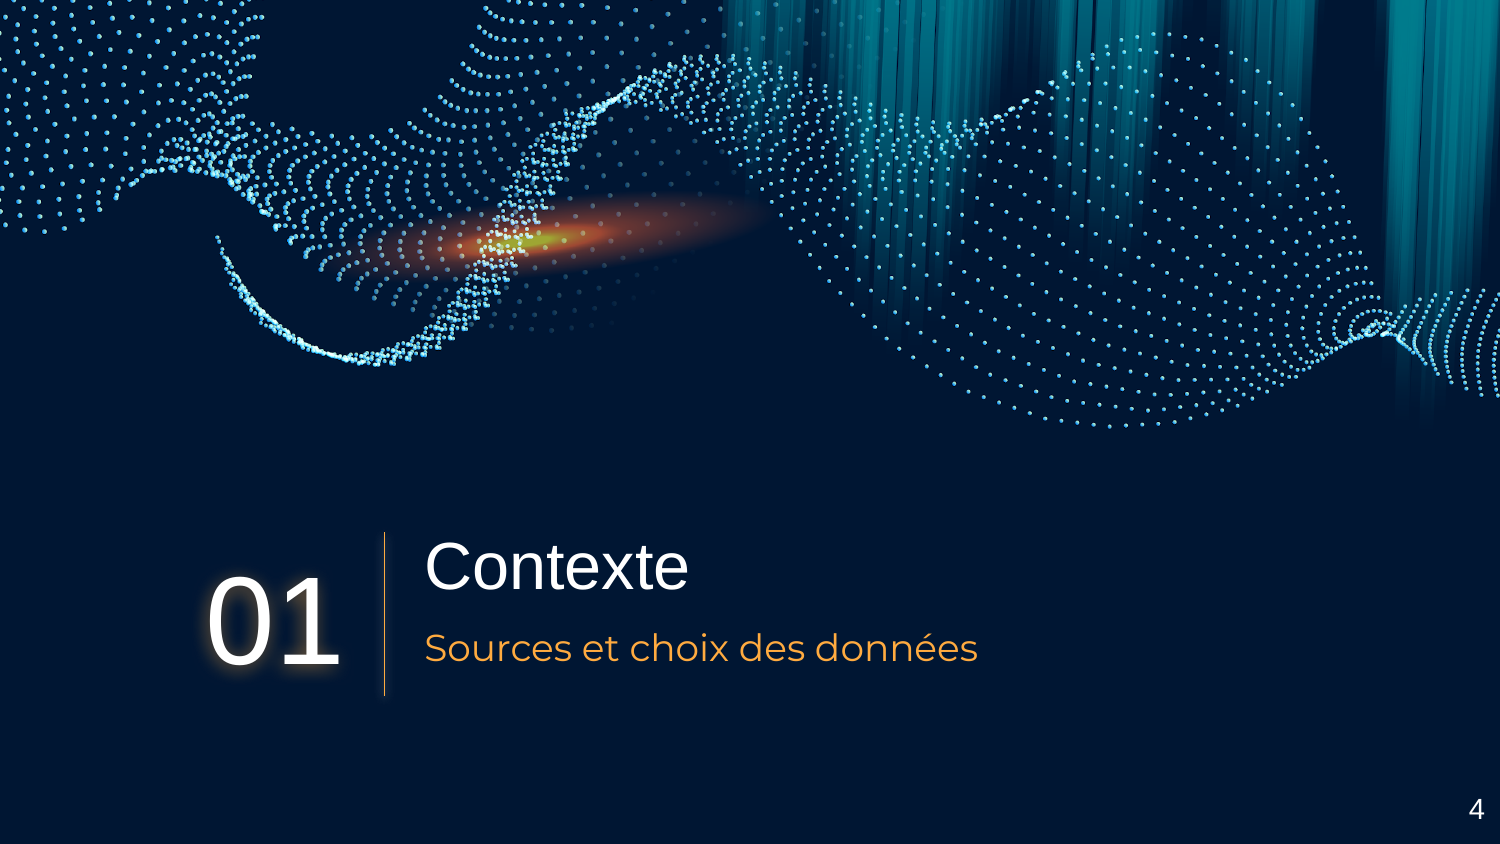

Contexte
01
Sources et choix des données